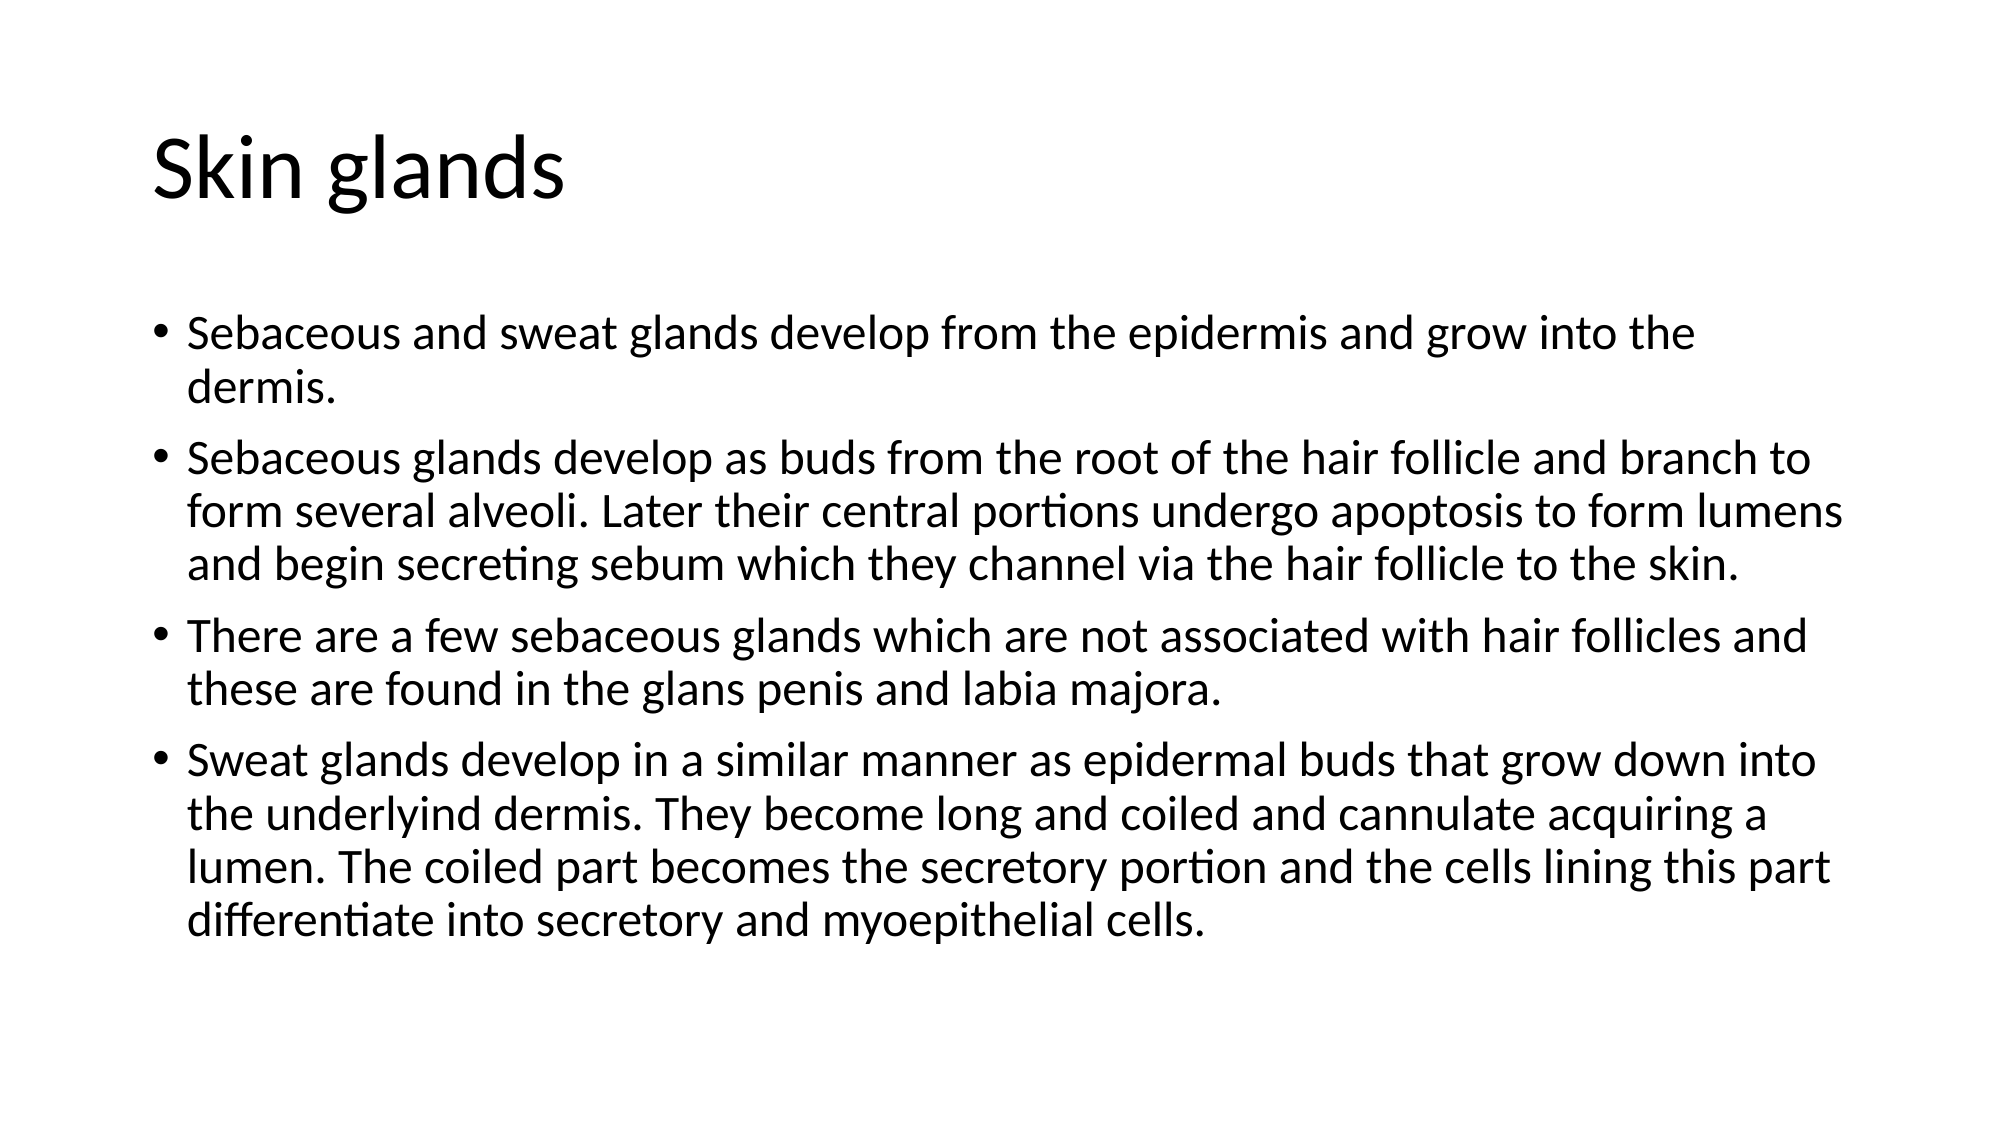

# Skin glands
Sebaceous and sweat glands develop from the epidermis and grow into the dermis.
Sebaceous glands develop as buds from the root of the hair follicle and branch to form several alveoli. Later their central portions undergo apoptosis to form lumens and begin secreting sebum which they channel via the hair follicle to the skin.
There are a few sebaceous glands which are not associated with hair follicles and these are found in the glans penis and labia majora.
Sweat glands develop in a similar manner as epidermal buds that grow down into the underlyind dermis. They become long and coiled and cannulate acquiring a lumen. The coiled part becomes the secretory portion and the cells lining this part differentiate into secretory and myoepithelial cells.